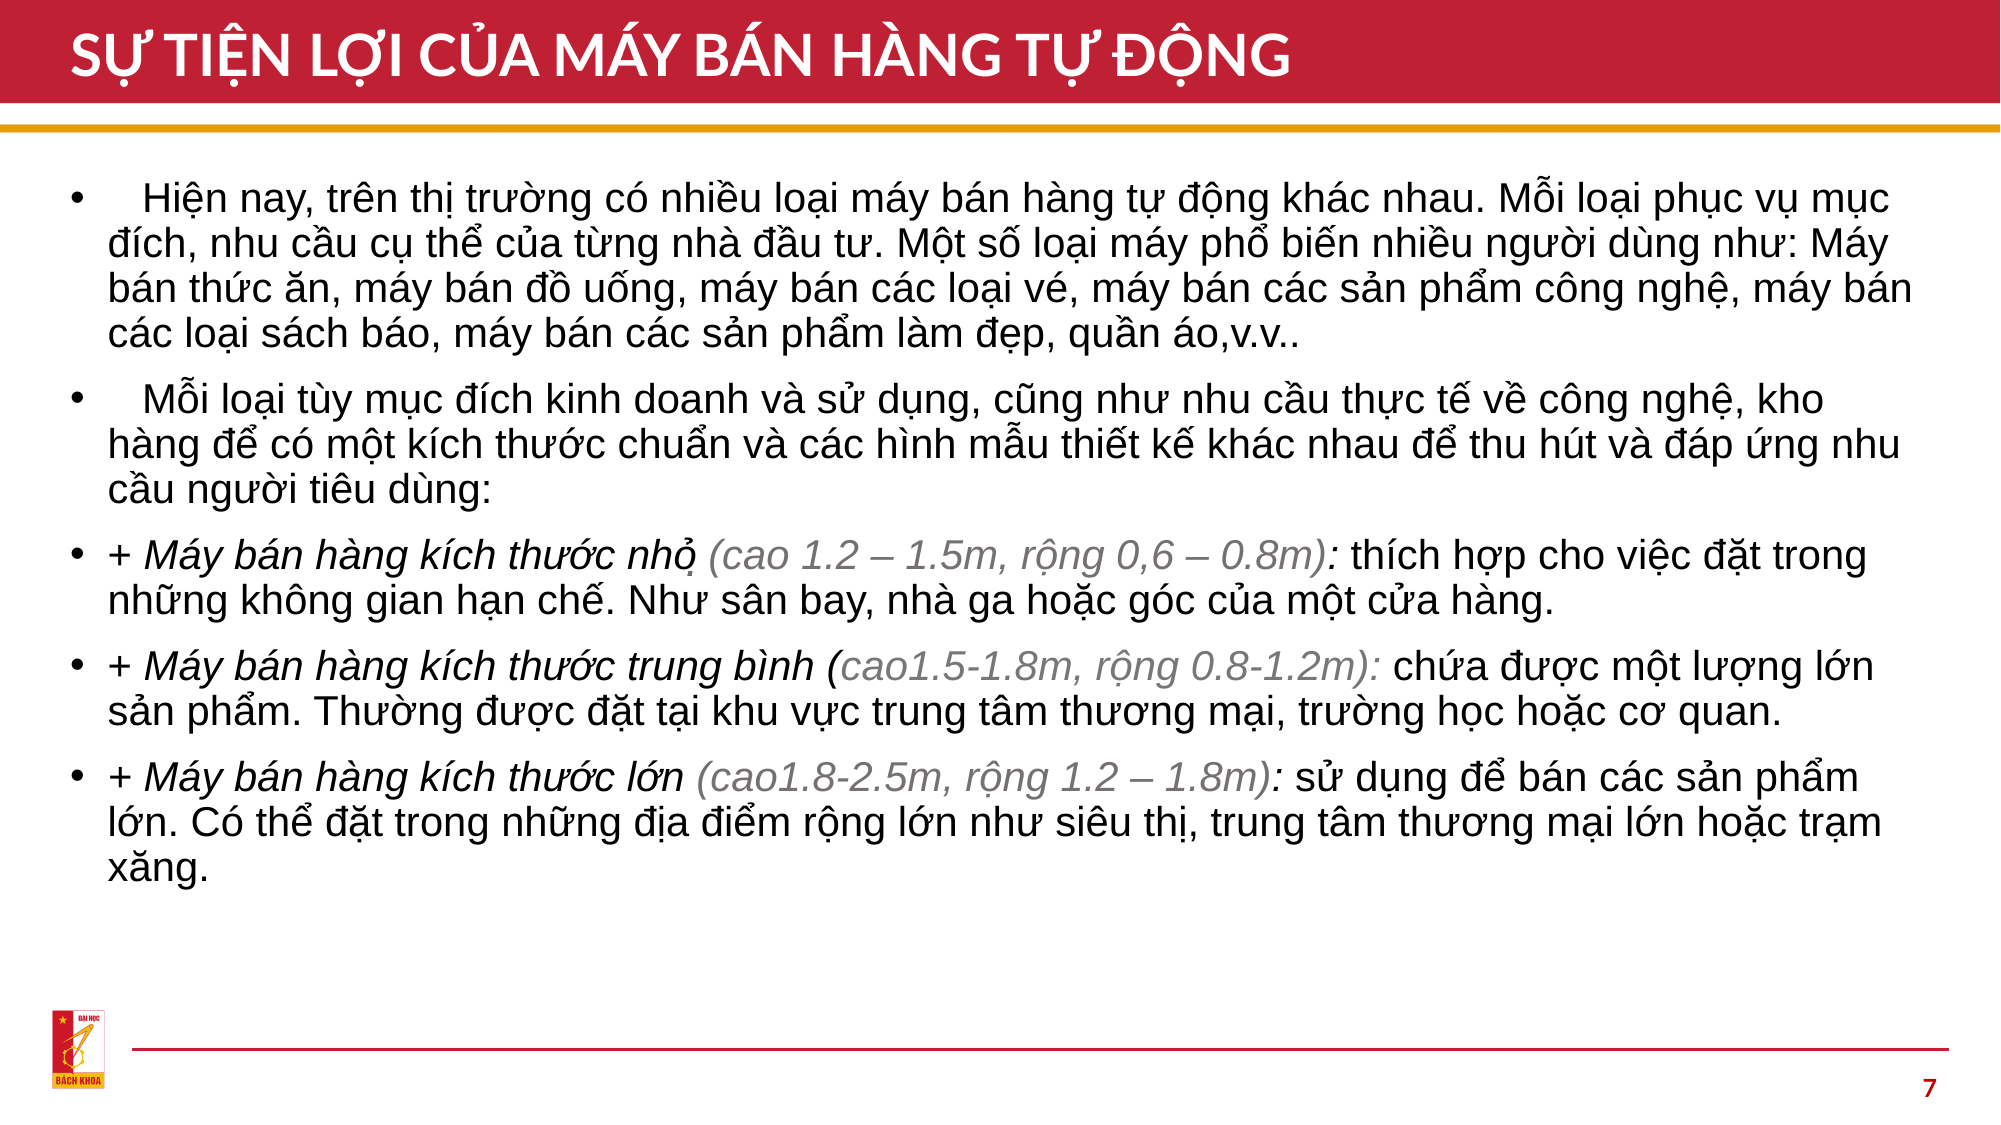

# SỰ TIỆN LỢI CỦA MÁY BÁN HÀNG TỰ ĐỘNG
   Hiện nay, trên thị trường có nhiều loại máy bán hàng tự động khác nhau. Mỗi loại phục vụ mục đích, nhu cầu cụ thể của từng nhà đầu tư. Một số loại máy phổ biến nhiều người dùng như: Máy bán thức ăn, máy bán đồ uống, máy bán các loại vé, máy bán các sản phẩm công nghệ, máy bán các loại sách báo, máy bán các sản phẩm làm đẹp, quần áo,v.v..
   Mỗi loại tùy mục đích kinh doanh và sử dụng, cũng như nhu cầu thực tế về công nghệ, kho hàng để có một kích thước chuẩn và các hình mẫu thiết kế khác nhau để thu hút và đáp ứng nhu cầu người tiêu dùng:
+ Máy bán hàng kích thước nhỏ ̣̣̣̣̣̣̣̣̣(cao 1.2 – 1.5m, rộng 0,6 – 0.8m): thích hợp cho việc đặt trong những không gian hạn chế. Như sân bay, nhà ga hoặc góc của một cửa hàng.
+ Máy bán hàng kích thước trung bình (cao1.5-1.8m, rộng 0.8-1.2m): chứa được một lượng lớn sản phẩm. Thường được đặt tại khu vực trung tâm thương mại, trường học hoặc cơ quan.
+ Máy bán hàng kích thước lớn (cao1.8-2.5m, rộng 1.2 – 1.8m): sử dụng để bán các sản phẩm lớn. Có thể đặt trong những địa điểm rộng lớn như siêu thị, trung tâm thương mại lớn hoặc trạm xăng.

7